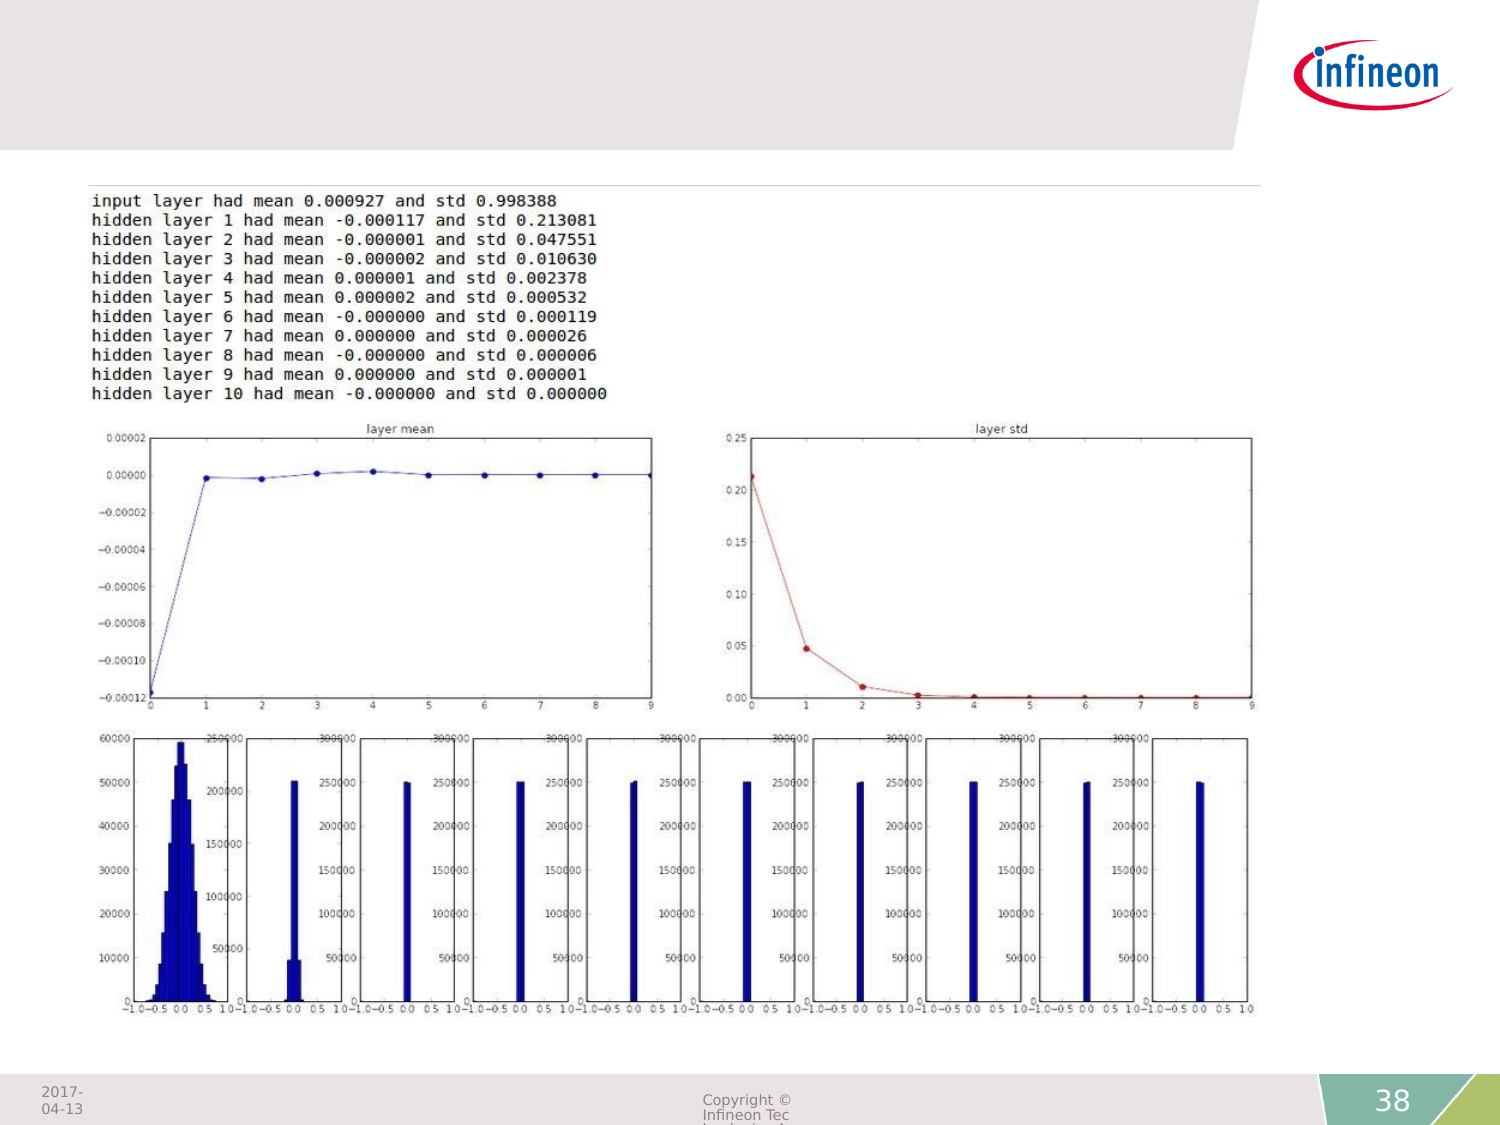

2017-04-13
Copyright © Infineon Technologies AG 2018. All rights reserved.
38